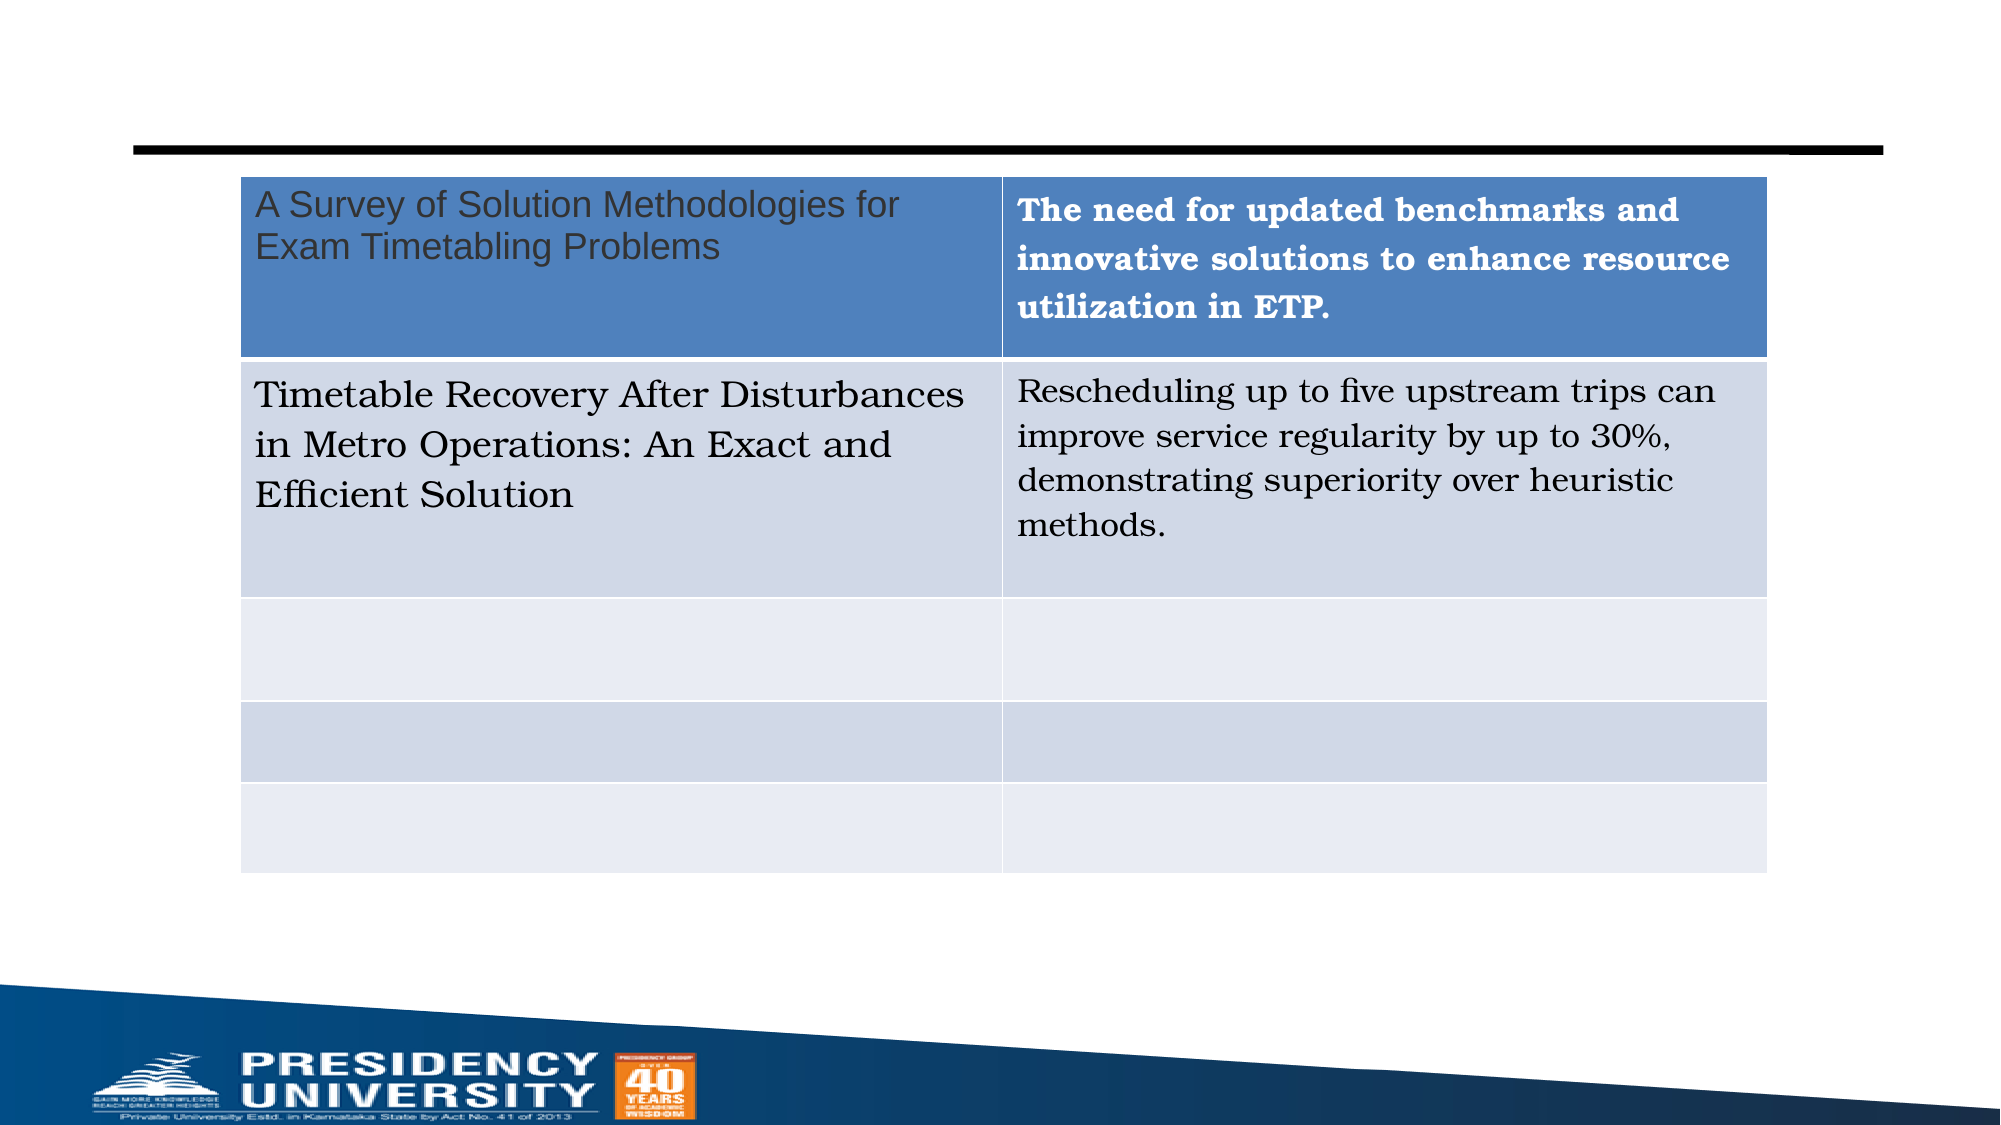

| A Survey of Solution Methodologies for Exam Timetabling Problems | The need for updated benchmarks and innovative solutions to enhance resource utilization in ETP. |
| --- | --- |
| Timetable Recovery After Disturbances in Metro Operations: An Exact and Efficient Solution | Rescheduling up to five upstream trips can improve service regularity by up to 30%, demonstrating superiority over heuristic methods. |
|  |  |
|  |  |
|  |  |
Title of Paper
Key Findings